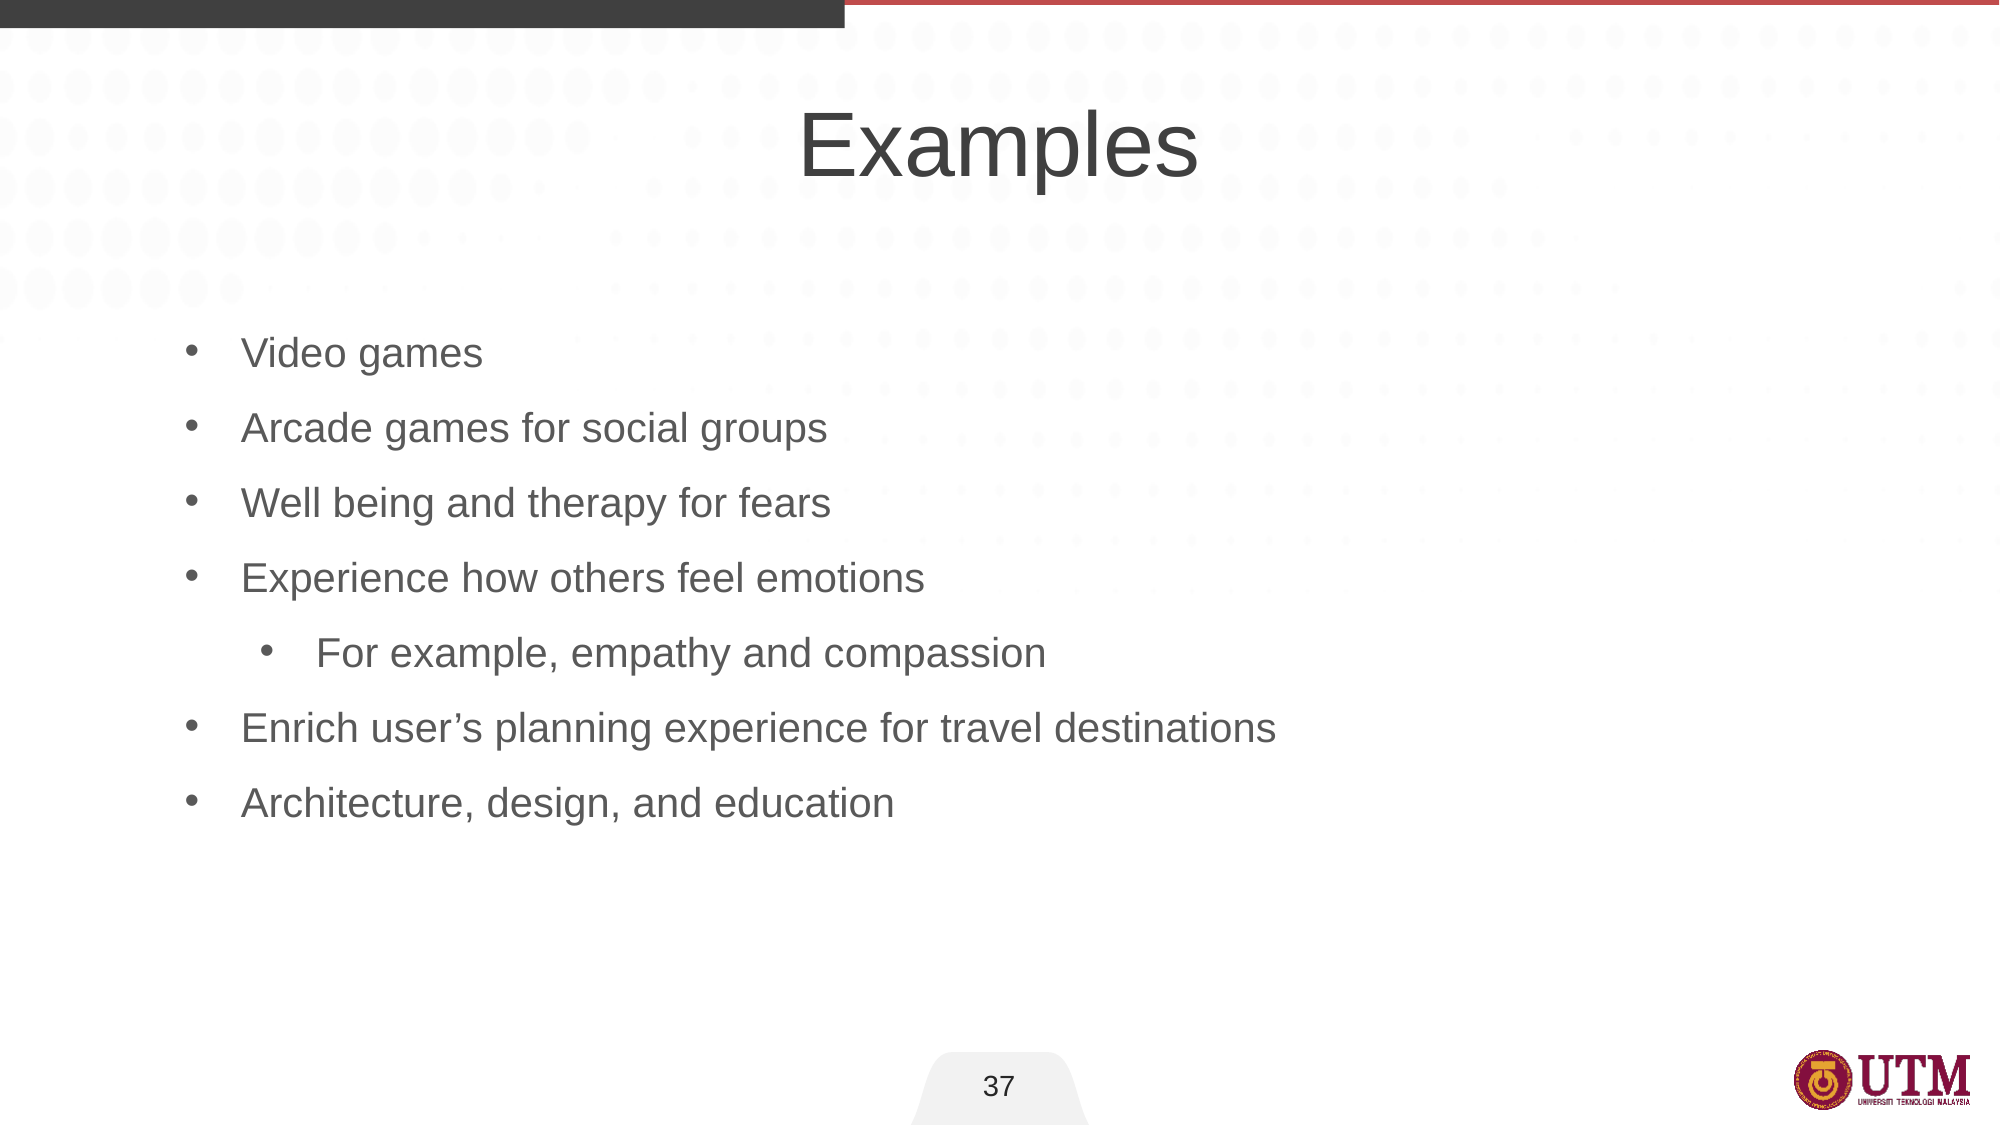

Examples
Video games
Arcade games for social groups
Well being and therapy for fears
Experience how others feel emotions
For example, empathy and compassion
Enrich user’s planning experience for travel destinations
Architecture, design, and education
37